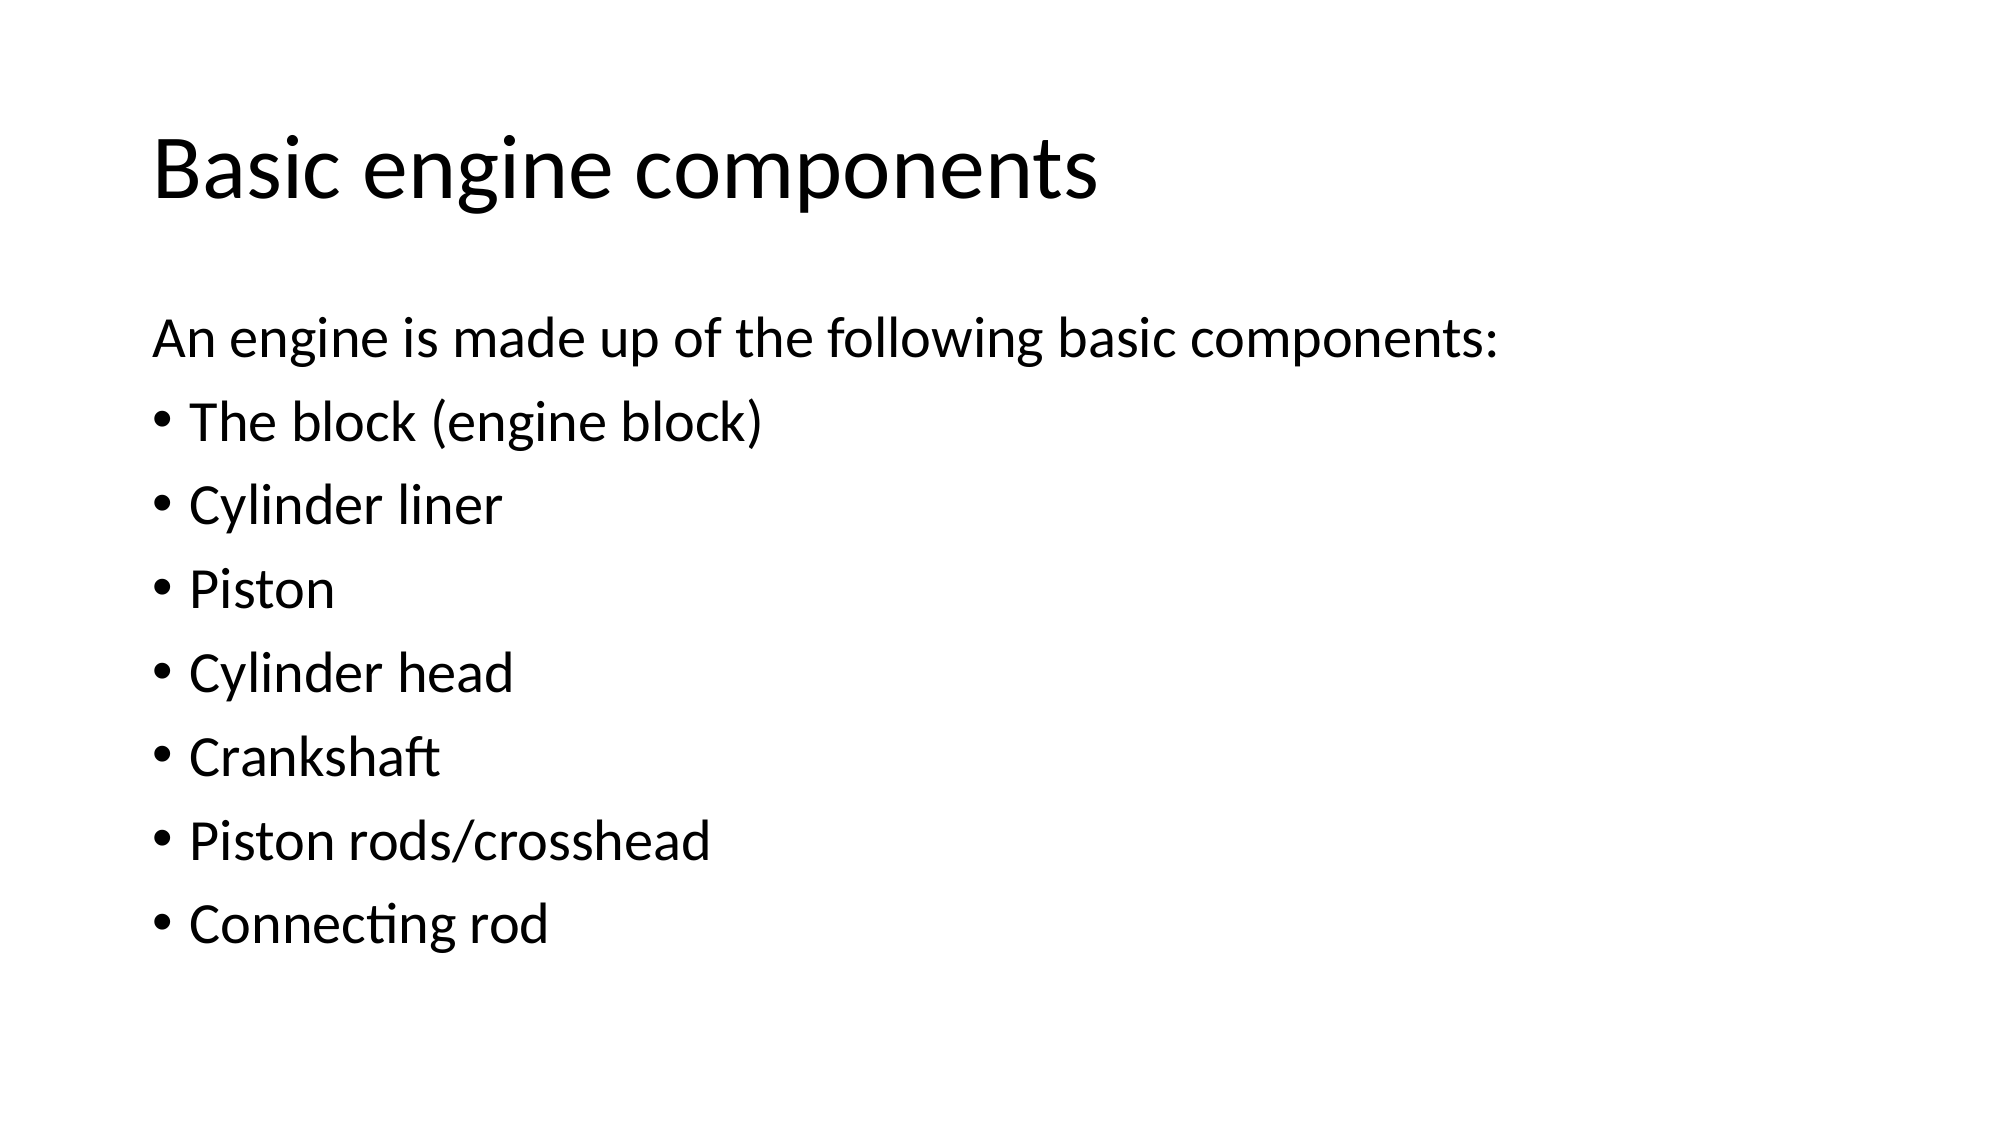

# Basic engine components
An engine is made up of the following basic components:
The block (engine block)
Cylinder liner
Piston
Cylinder head
Crankshaft
Piston rods/crosshead
Connecting rod